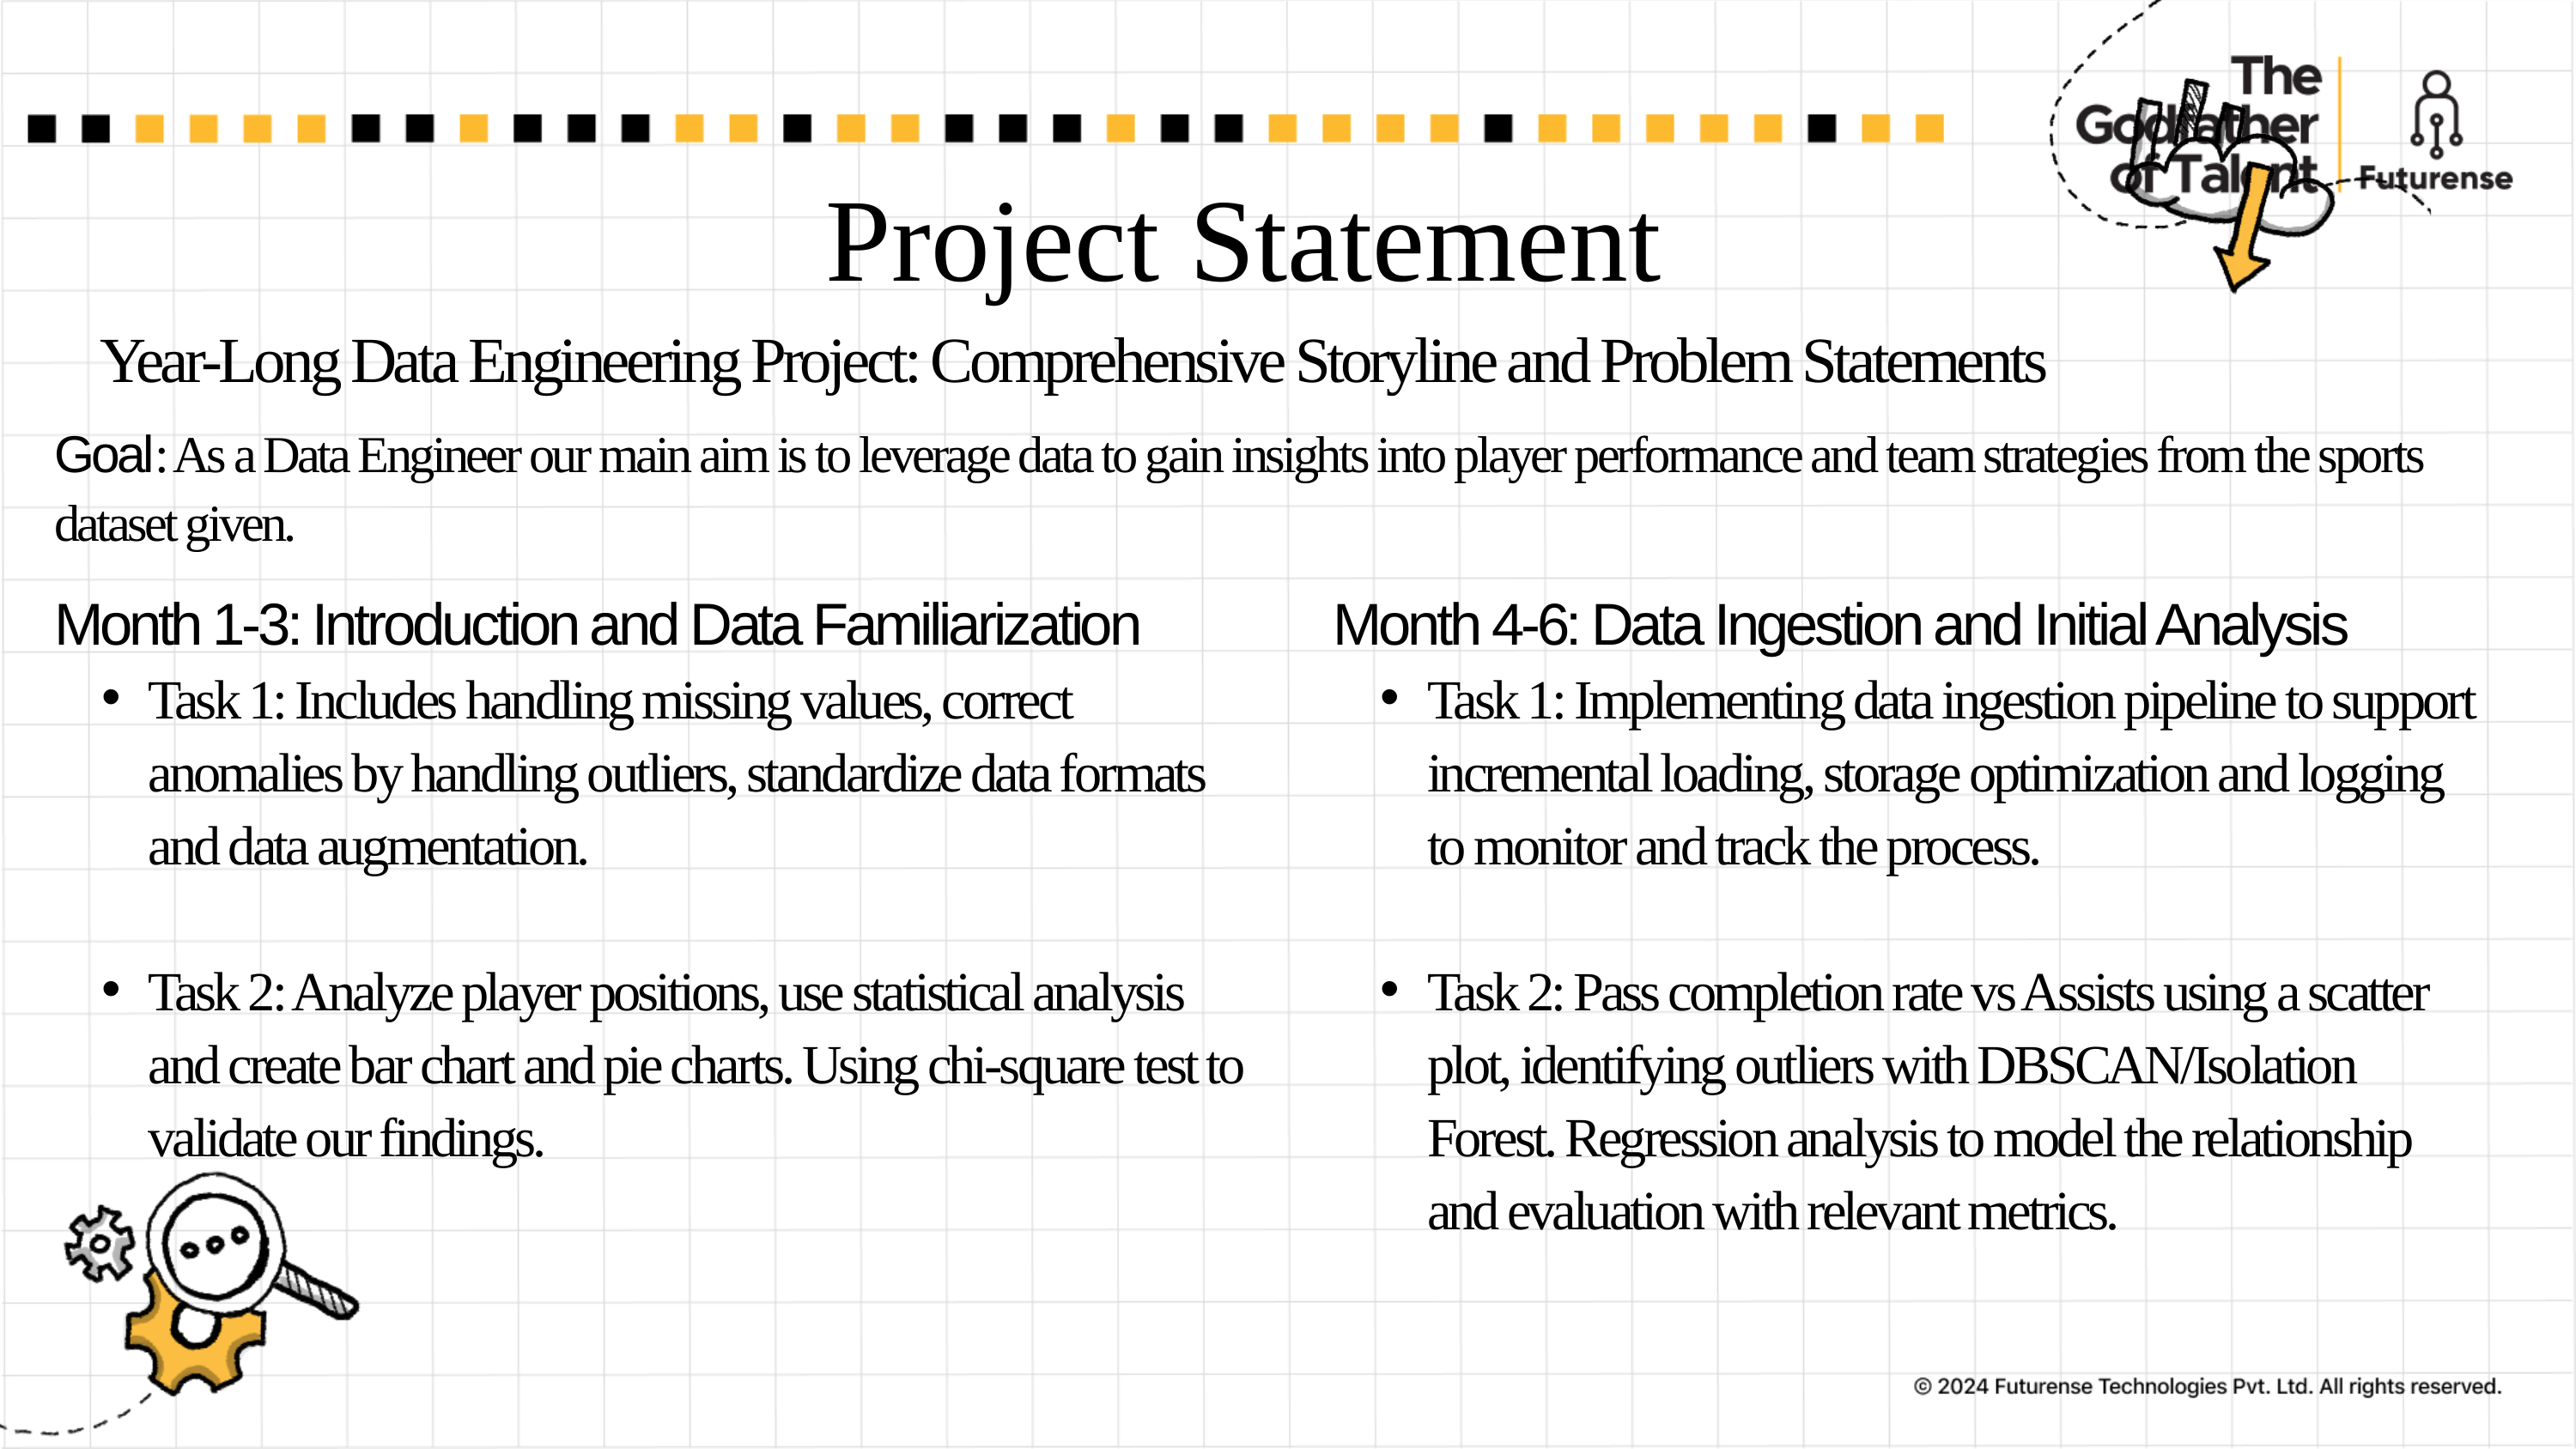

Project Statement
Year-Long Data Engineering Project: Comprehensive Storyline and Problem Statements
Goal: As a Data Engineer our main aim is to leverage data to gain insights into player performance and team strategies from the sports dataset given.
Month 1-3: Introduction and Data Familiarization
Task 1: Includes handling missing values, correct anomalies by handling outliers, standardize data formats and data augmentation.

Task 2: Analyze player positions, use statistical analysis and create bar chart and pie charts. Using chi-square test to validate our findings.
Month 4-6: Data Ingestion and Initial Analysis
Task 1: Implementing data ingestion pipeline to support incremental loading, storage optimization and logging to monitor and track the process.

Task 2: Pass completion rate vs Assists using a scatter plot, identifying outliers with DBSCAN/Isolation Forest. Regression analysis to model the relationship and evaluation with relevant metrics.